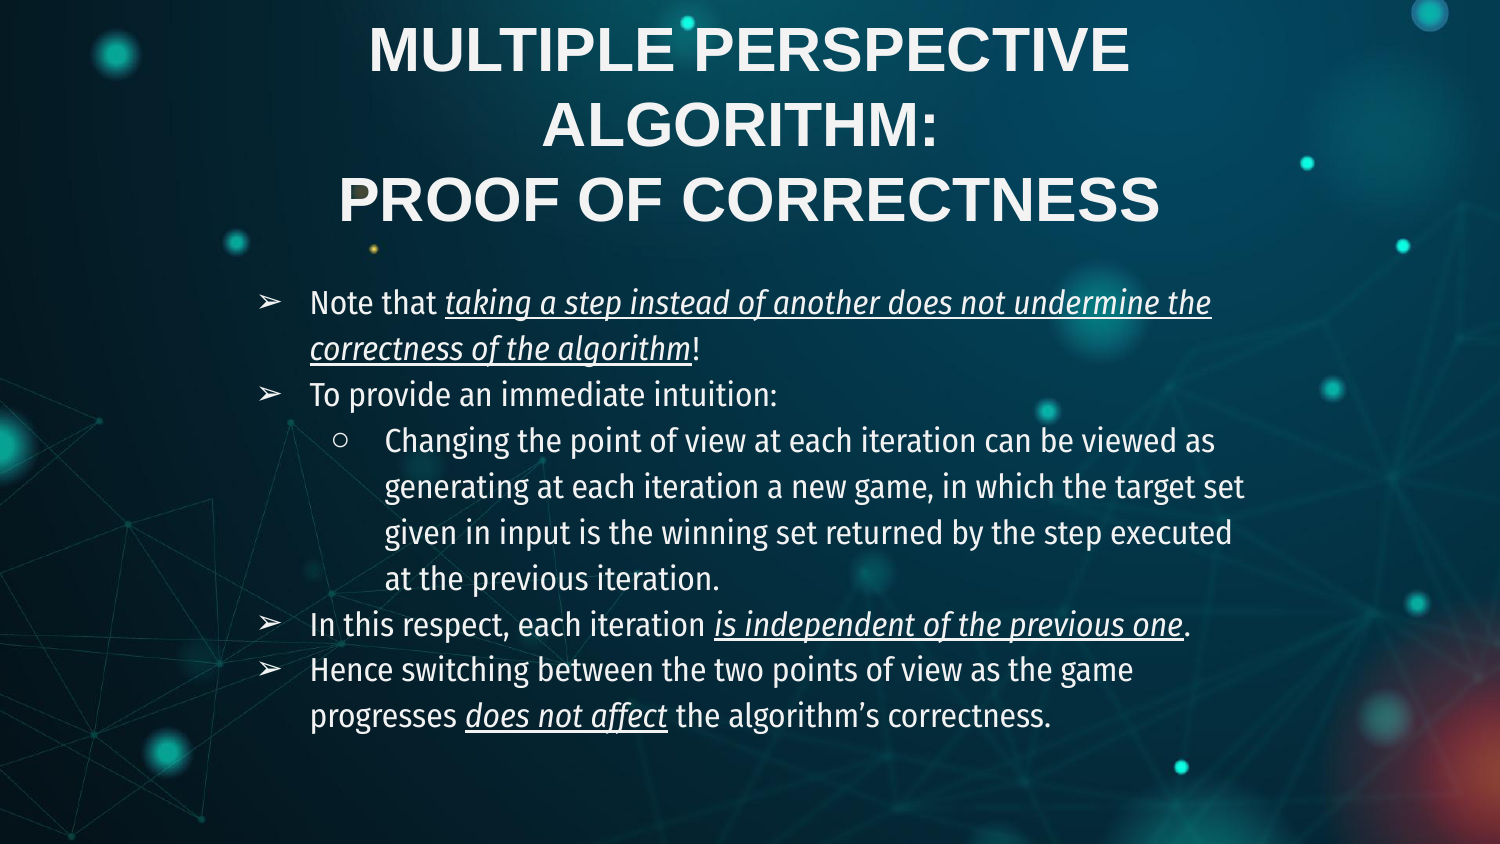

# MULTIPLE PERSPECTIVE ALGORITHM:
PROOF OF CORRECTNESS
Note that taking a step instead of another does not undermine the correctness of the algorithm!
To provide an immediate intuition:
Changing the point of view at each iteration can be viewed as generating at each iteration a new game, in which the target set given in input is the winning set returned by the step executed at the previous iteration.
In this respect, each iteration is independent of the previous one.
Hence switching between the two points of view as the game progresses does not affect the algorithm’s correctness.